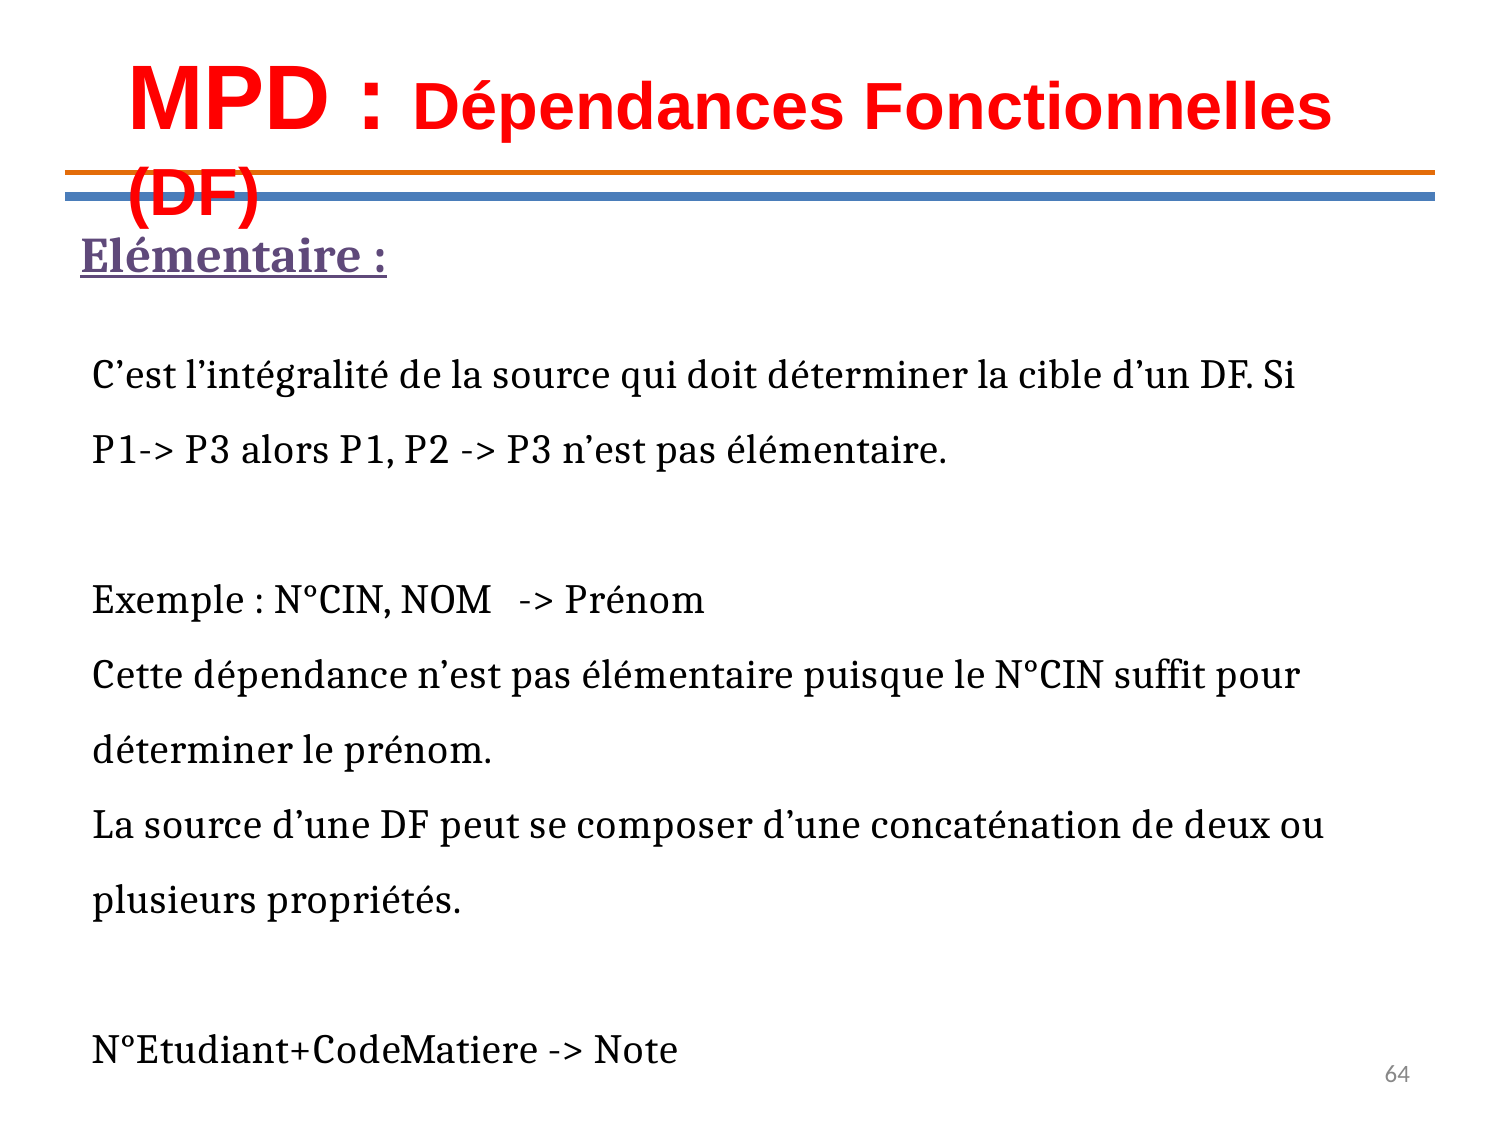

MPD : Dépendances Fonctionnelles (DF)
Elémentaire :
C’est l’intégralité de la source qui doit déterminer la cible d’un DF. Si P1-> P3 alors P1, P2 -> P3 n’est pas élémentaire.

Exemple : N°CIN, NOM   -> Prénom
Cette dépendance n’est pas élémentaire puisque le N°CIN suffit pour déterminer le prénom.
La source d’une DF peut se composer d’une concaténation de deux ou plusieurs propriétés.

N°Etudiant+CodeMatiere -> Note

64